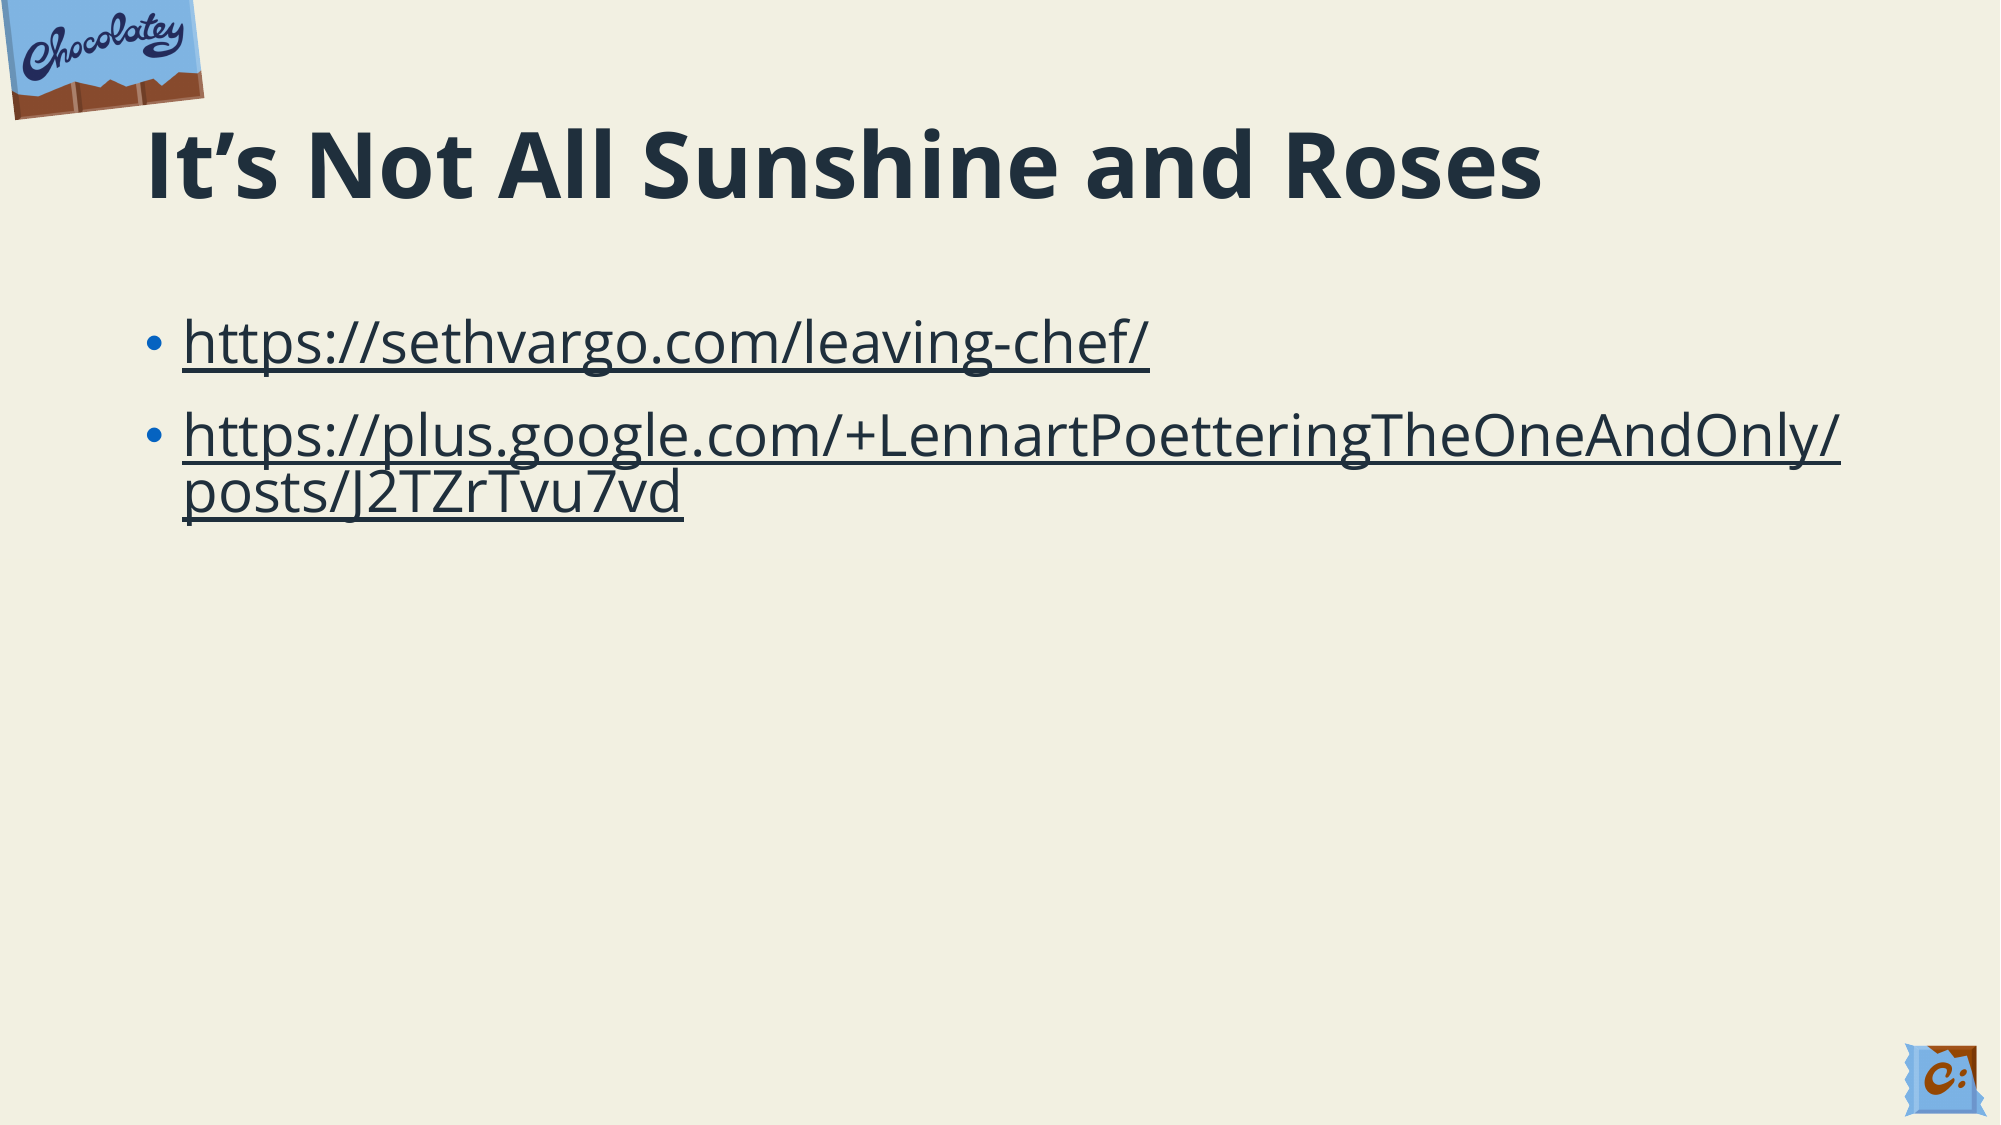

# It’s Not All Sunshine and Roses
https://sethvargo.com/leaving-chef/
https://plus.google.com/+LennartPoetteringTheOneAndOnly/posts/J2TZrTvu7vd